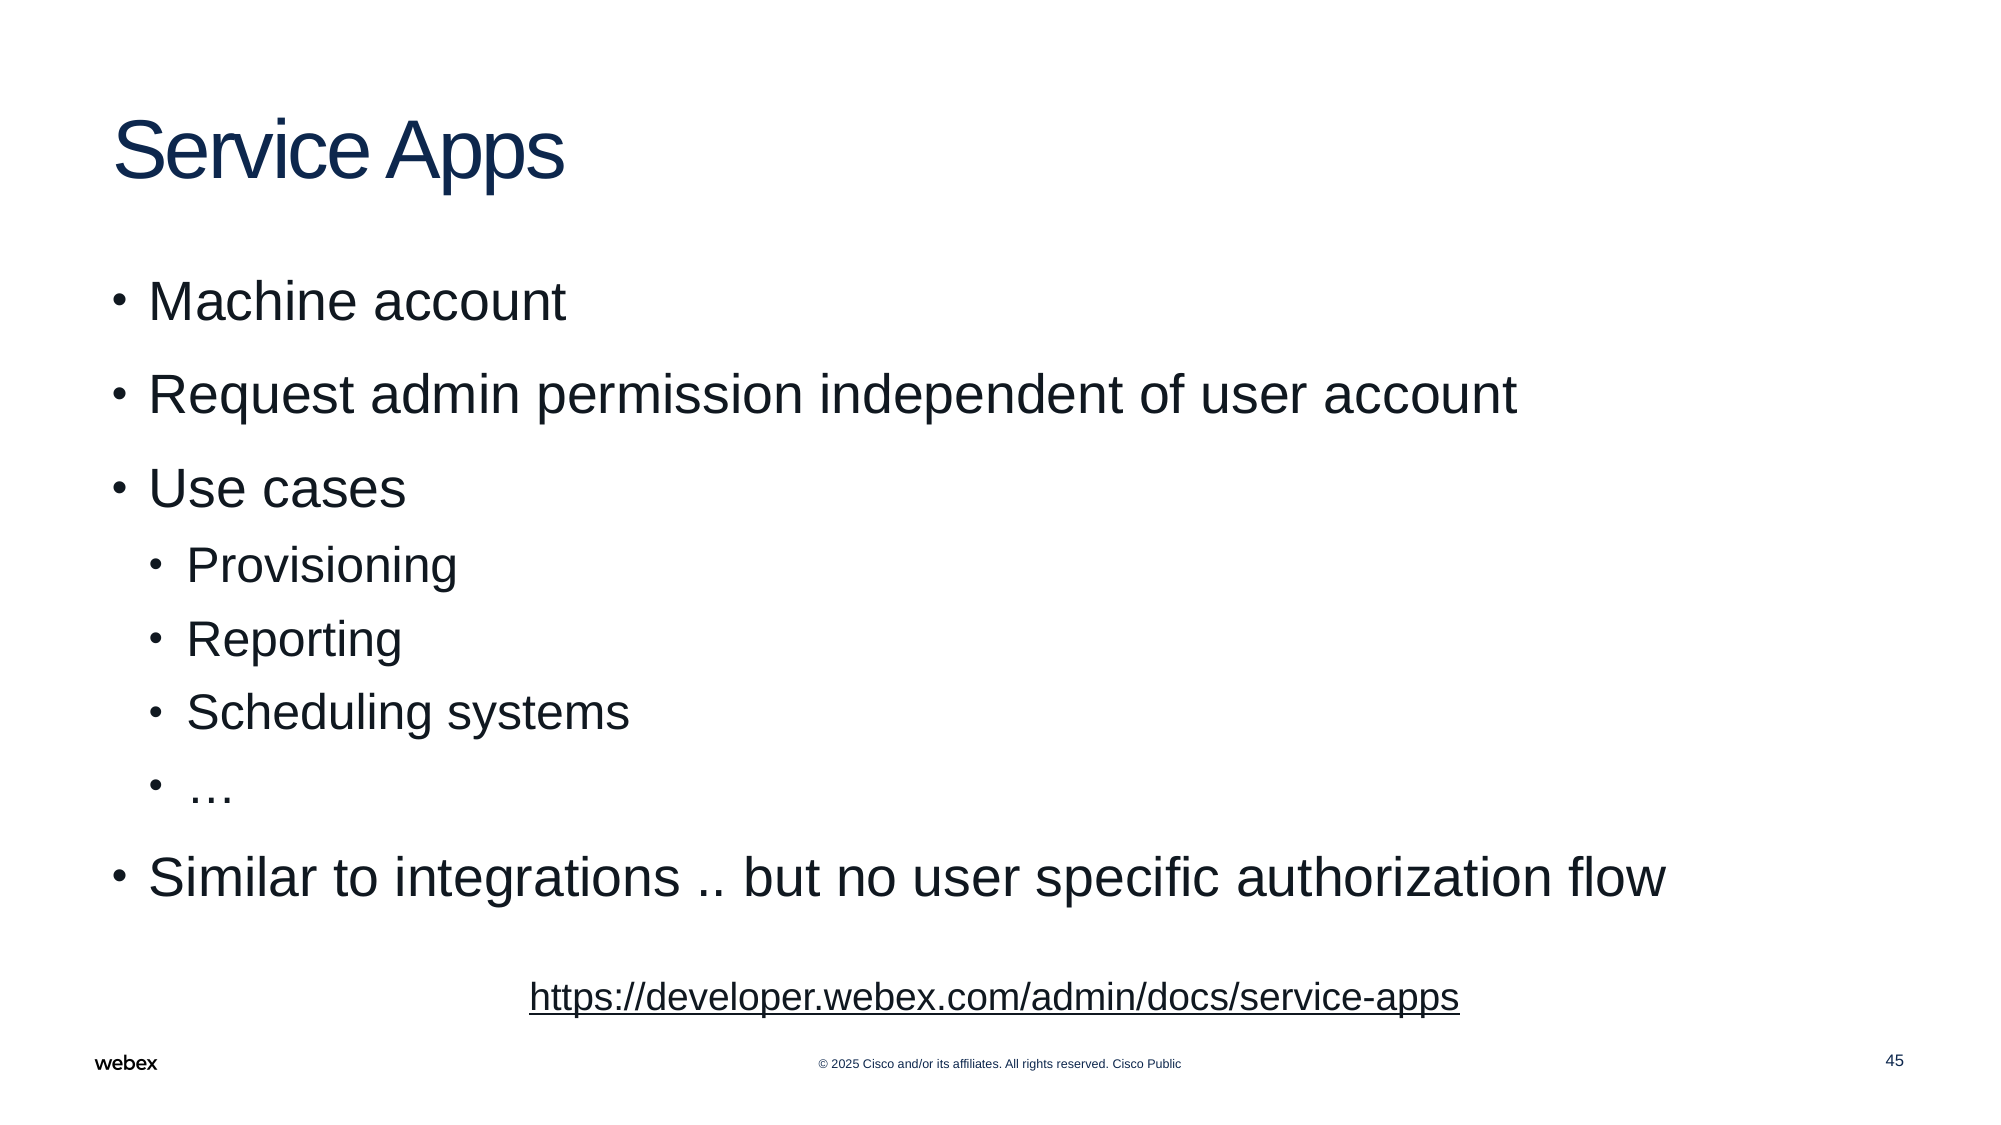

# Service Apps
Machine account
Request admin permission independent of user account
Use cases
Provisioning
Reporting
Scheduling systems
…
Similar to integrations .. but no user specific authorization flow
https://developer.webex.com/admin/docs/service-apps